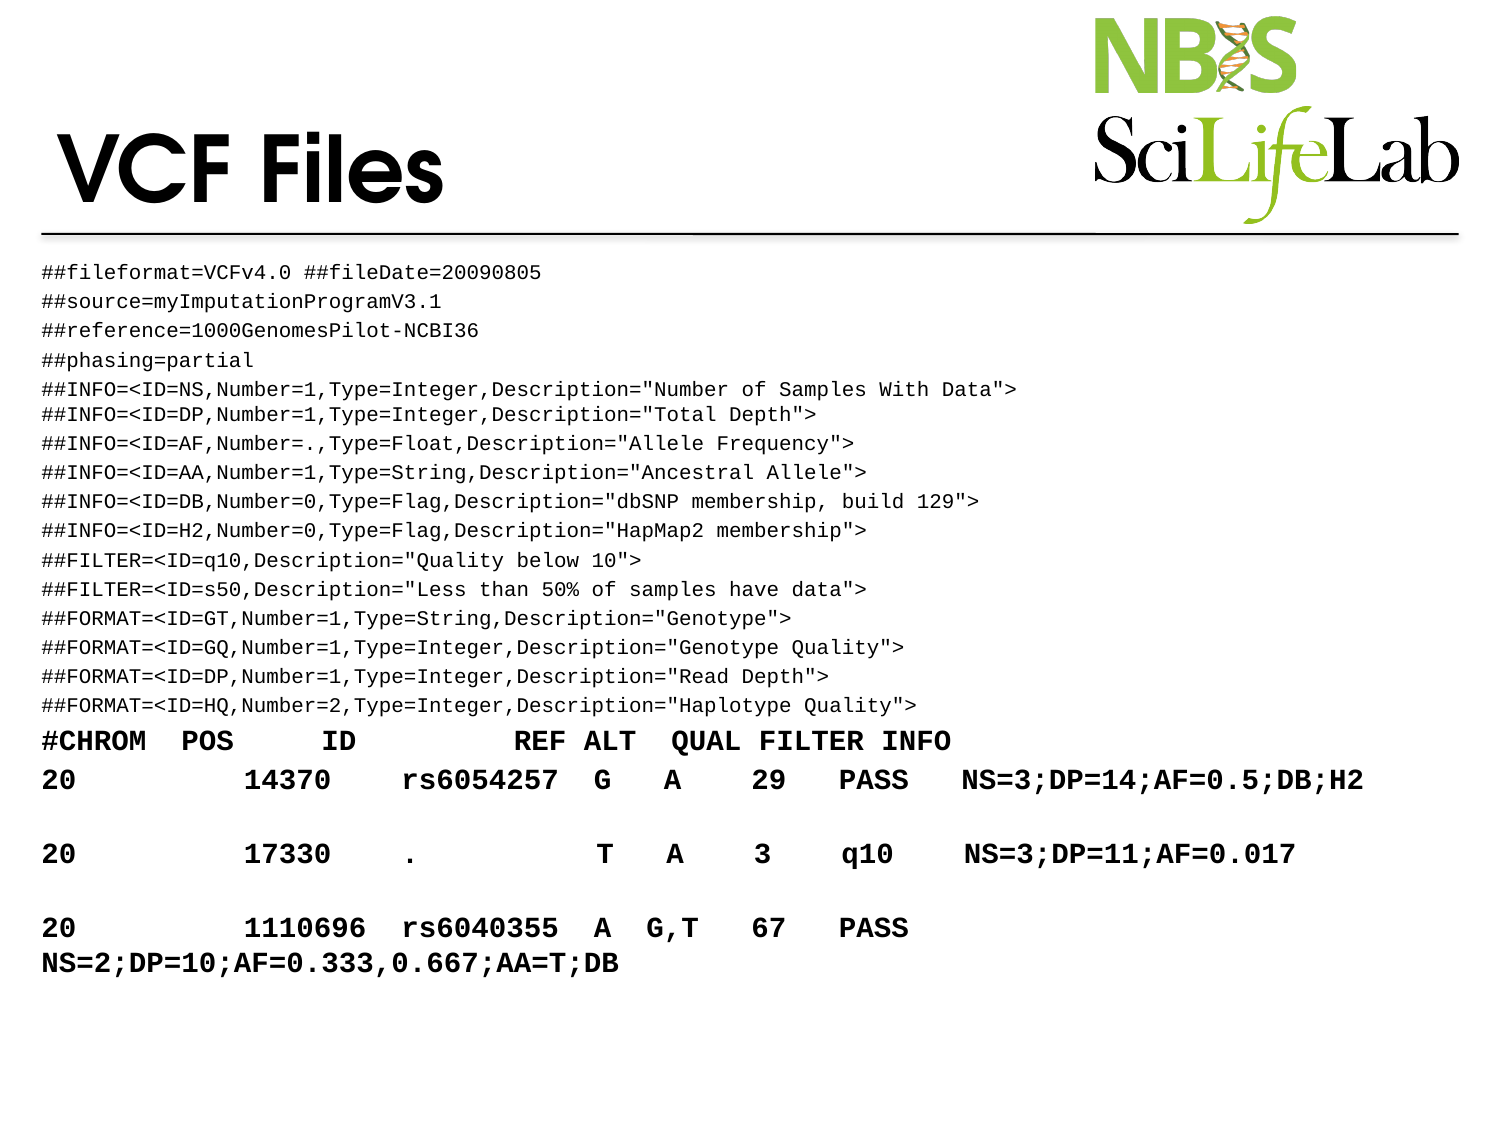

# VCF Files
##fileformat=VCFv4.0 ##fileDate=20090805
##source=myImputationProgramV3.1
##reference=1000GenomesPilot-NCBI36
##phasing=partial
##INFO=<ID=NS,Number=1,Type=Integer,Description="Number of Samples With Data"> ##INFO=<ID=DP,Number=1,Type=Integer,Description="Total Depth">
##INFO=<ID=AF,Number=.,Type=Float,Description="Allele Frequency">
##INFO=<ID=AA,Number=1,Type=String,Description="Ancestral Allele">
##INFO=<ID=DB,Number=0,Type=Flag,Description="dbSNP membership, build 129">
##INFO=<ID=H2,Number=0,Type=Flag,Description="HapMap2 membership">
##FILTER=<ID=q10,Description="Quality below 10">
##FILTER=<ID=s50,Description="Less than 50% of samples have data">
##FORMAT=<ID=GT,Number=1,Type=String,Description="Genotype">
##FORMAT=<ID=GQ,Number=1,Type=Integer,Description="Genotype Quality">
##FORMAT=<ID=DP,Number=1,Type=Integer,Description="Read Depth">
##FORMAT=<ID=HQ,Number=2,Type=Integer,Description="Haplotype Quality">
#CHROM  POS     ID         REF ALT  QUAL FILTER INFO
20	   14370    rs6054257  G   A    29   PASS   NS=3;DP=14;AF=0.5;DB;H2
20	   17330    . 	      T   A    3    q10    NS=3;DP=11;AF=0.017
20	   1110696  rs6040355  A  G,T   67   PASS   NS=2;DP=10;AF=0.333,0.667;AA=T;DB